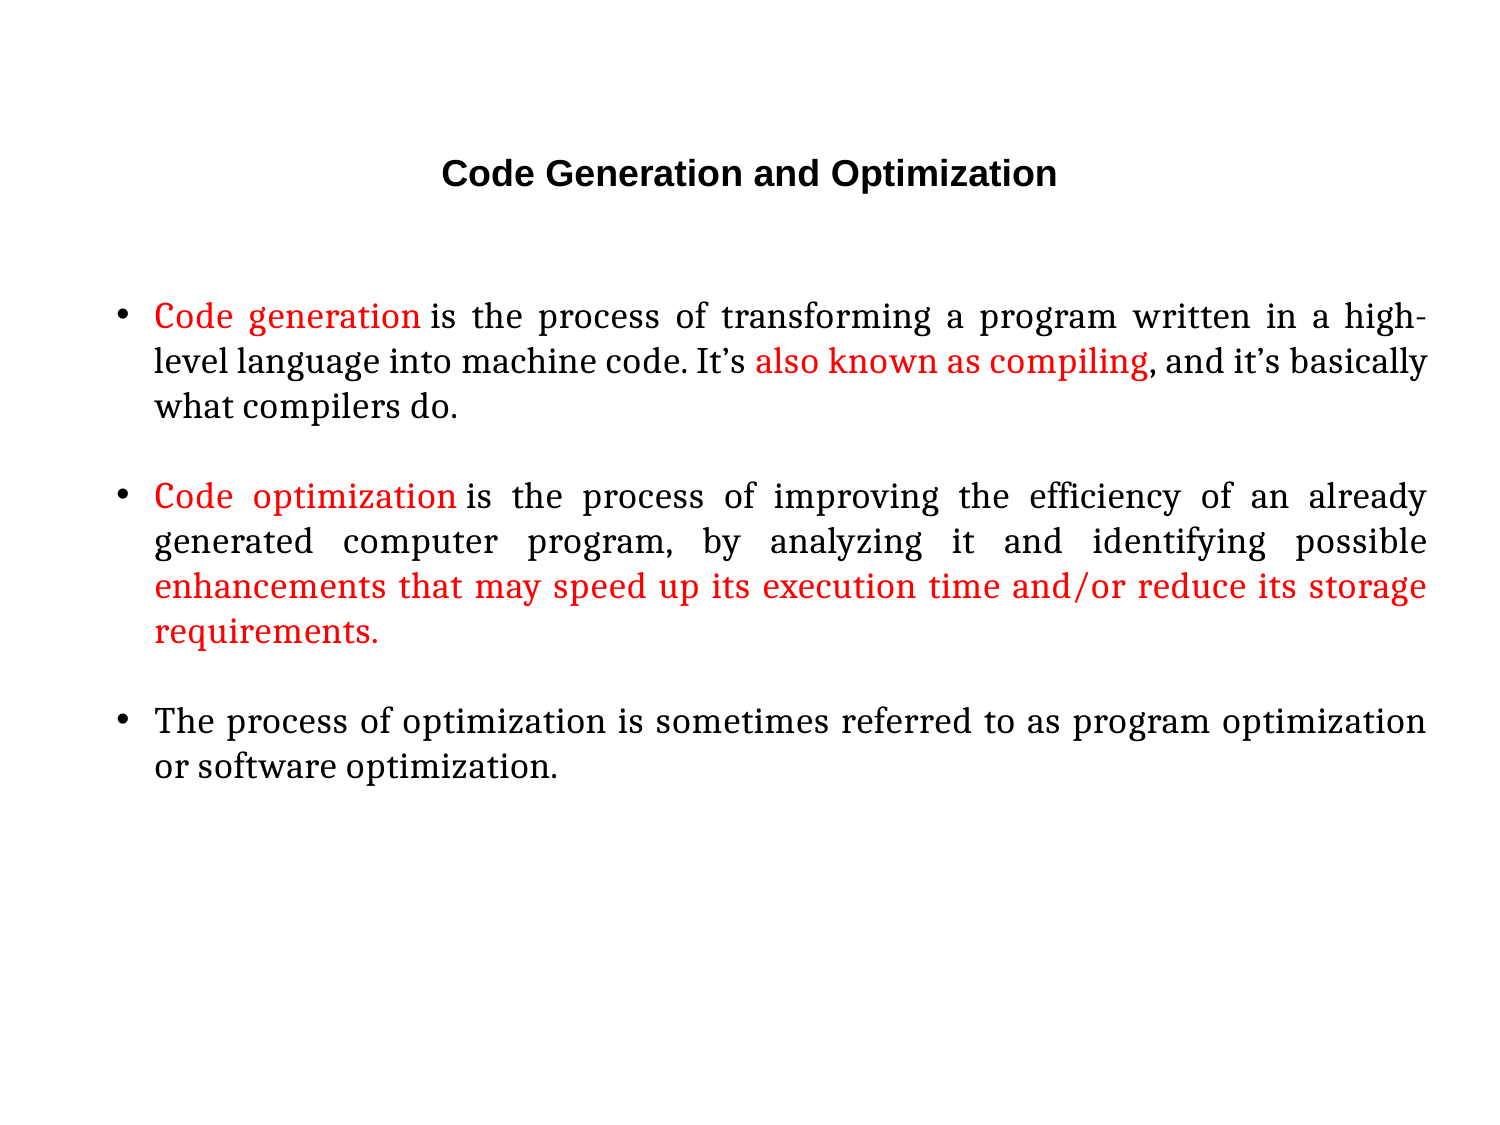

# Code Generation and Optimization
Code generation is the process of transforming a program written in a high-level language into machine code. It’s also known as compiling, and it’s basically what compilers do.

Code optimization is the process of improving the efficiency of an already generated computer program, by analyzing it and identifying possible enhancements that may speed up its execution time and/or reduce its storage requirements.

The process of optimization is sometimes referred to as program optimization or software optimization.